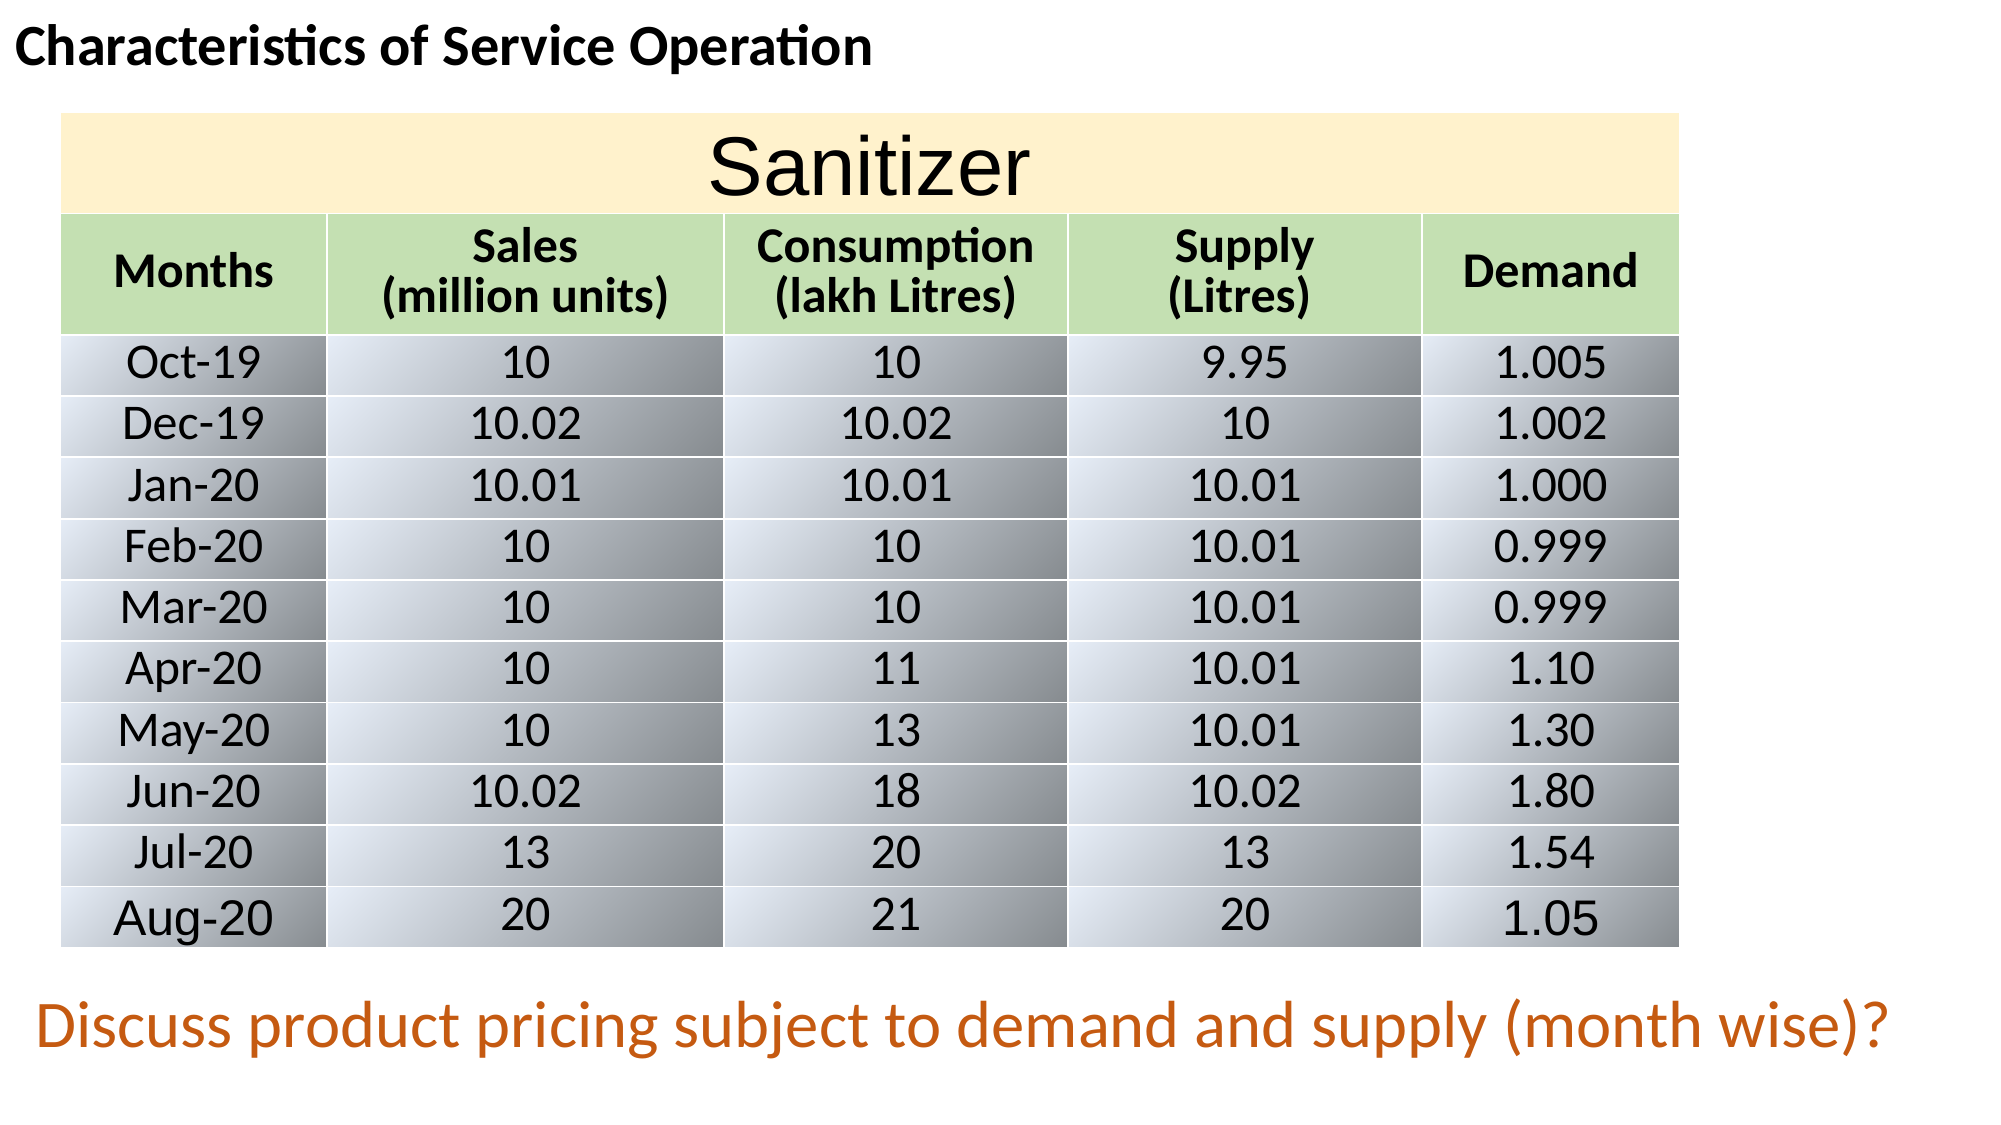

Characteristics of Service Operation
| Sanitizer |  |  |  |  |
| --- | --- | --- | --- | --- |
| Months | Sales (million units) | Consumption (lakh Litres) | Supply (Litres) | Demand |
| Oct-19 | 10 | 10 | 9.95 | 1.005 |
| Dec-19 | 10.02 | 10.02 | 10 | 1.002 |
| Jan-20 | 10.01 | 10.01 | 10.01 | 1.000 |
| Feb-20 | 10 | 10 | 10.01 | 0.999 |
| Mar-20 | 10 | 10 | 10.01 | 0.999 |
| Apr-20 | 10 | 11 | 10.01 | 1.10 |
| May-20 | 10 | 13 | 10.01 | 1.30 |
| Jun-20 | 10.02 | 18 | 10.02 | 1.80 |
| Jul-20 | 13 | 20 | 13 | 1.54 |
| Aug-20 | 20 | 21 | 20 | 1.05 |
Discuss product pricing subject to demand and supply (month wise)?